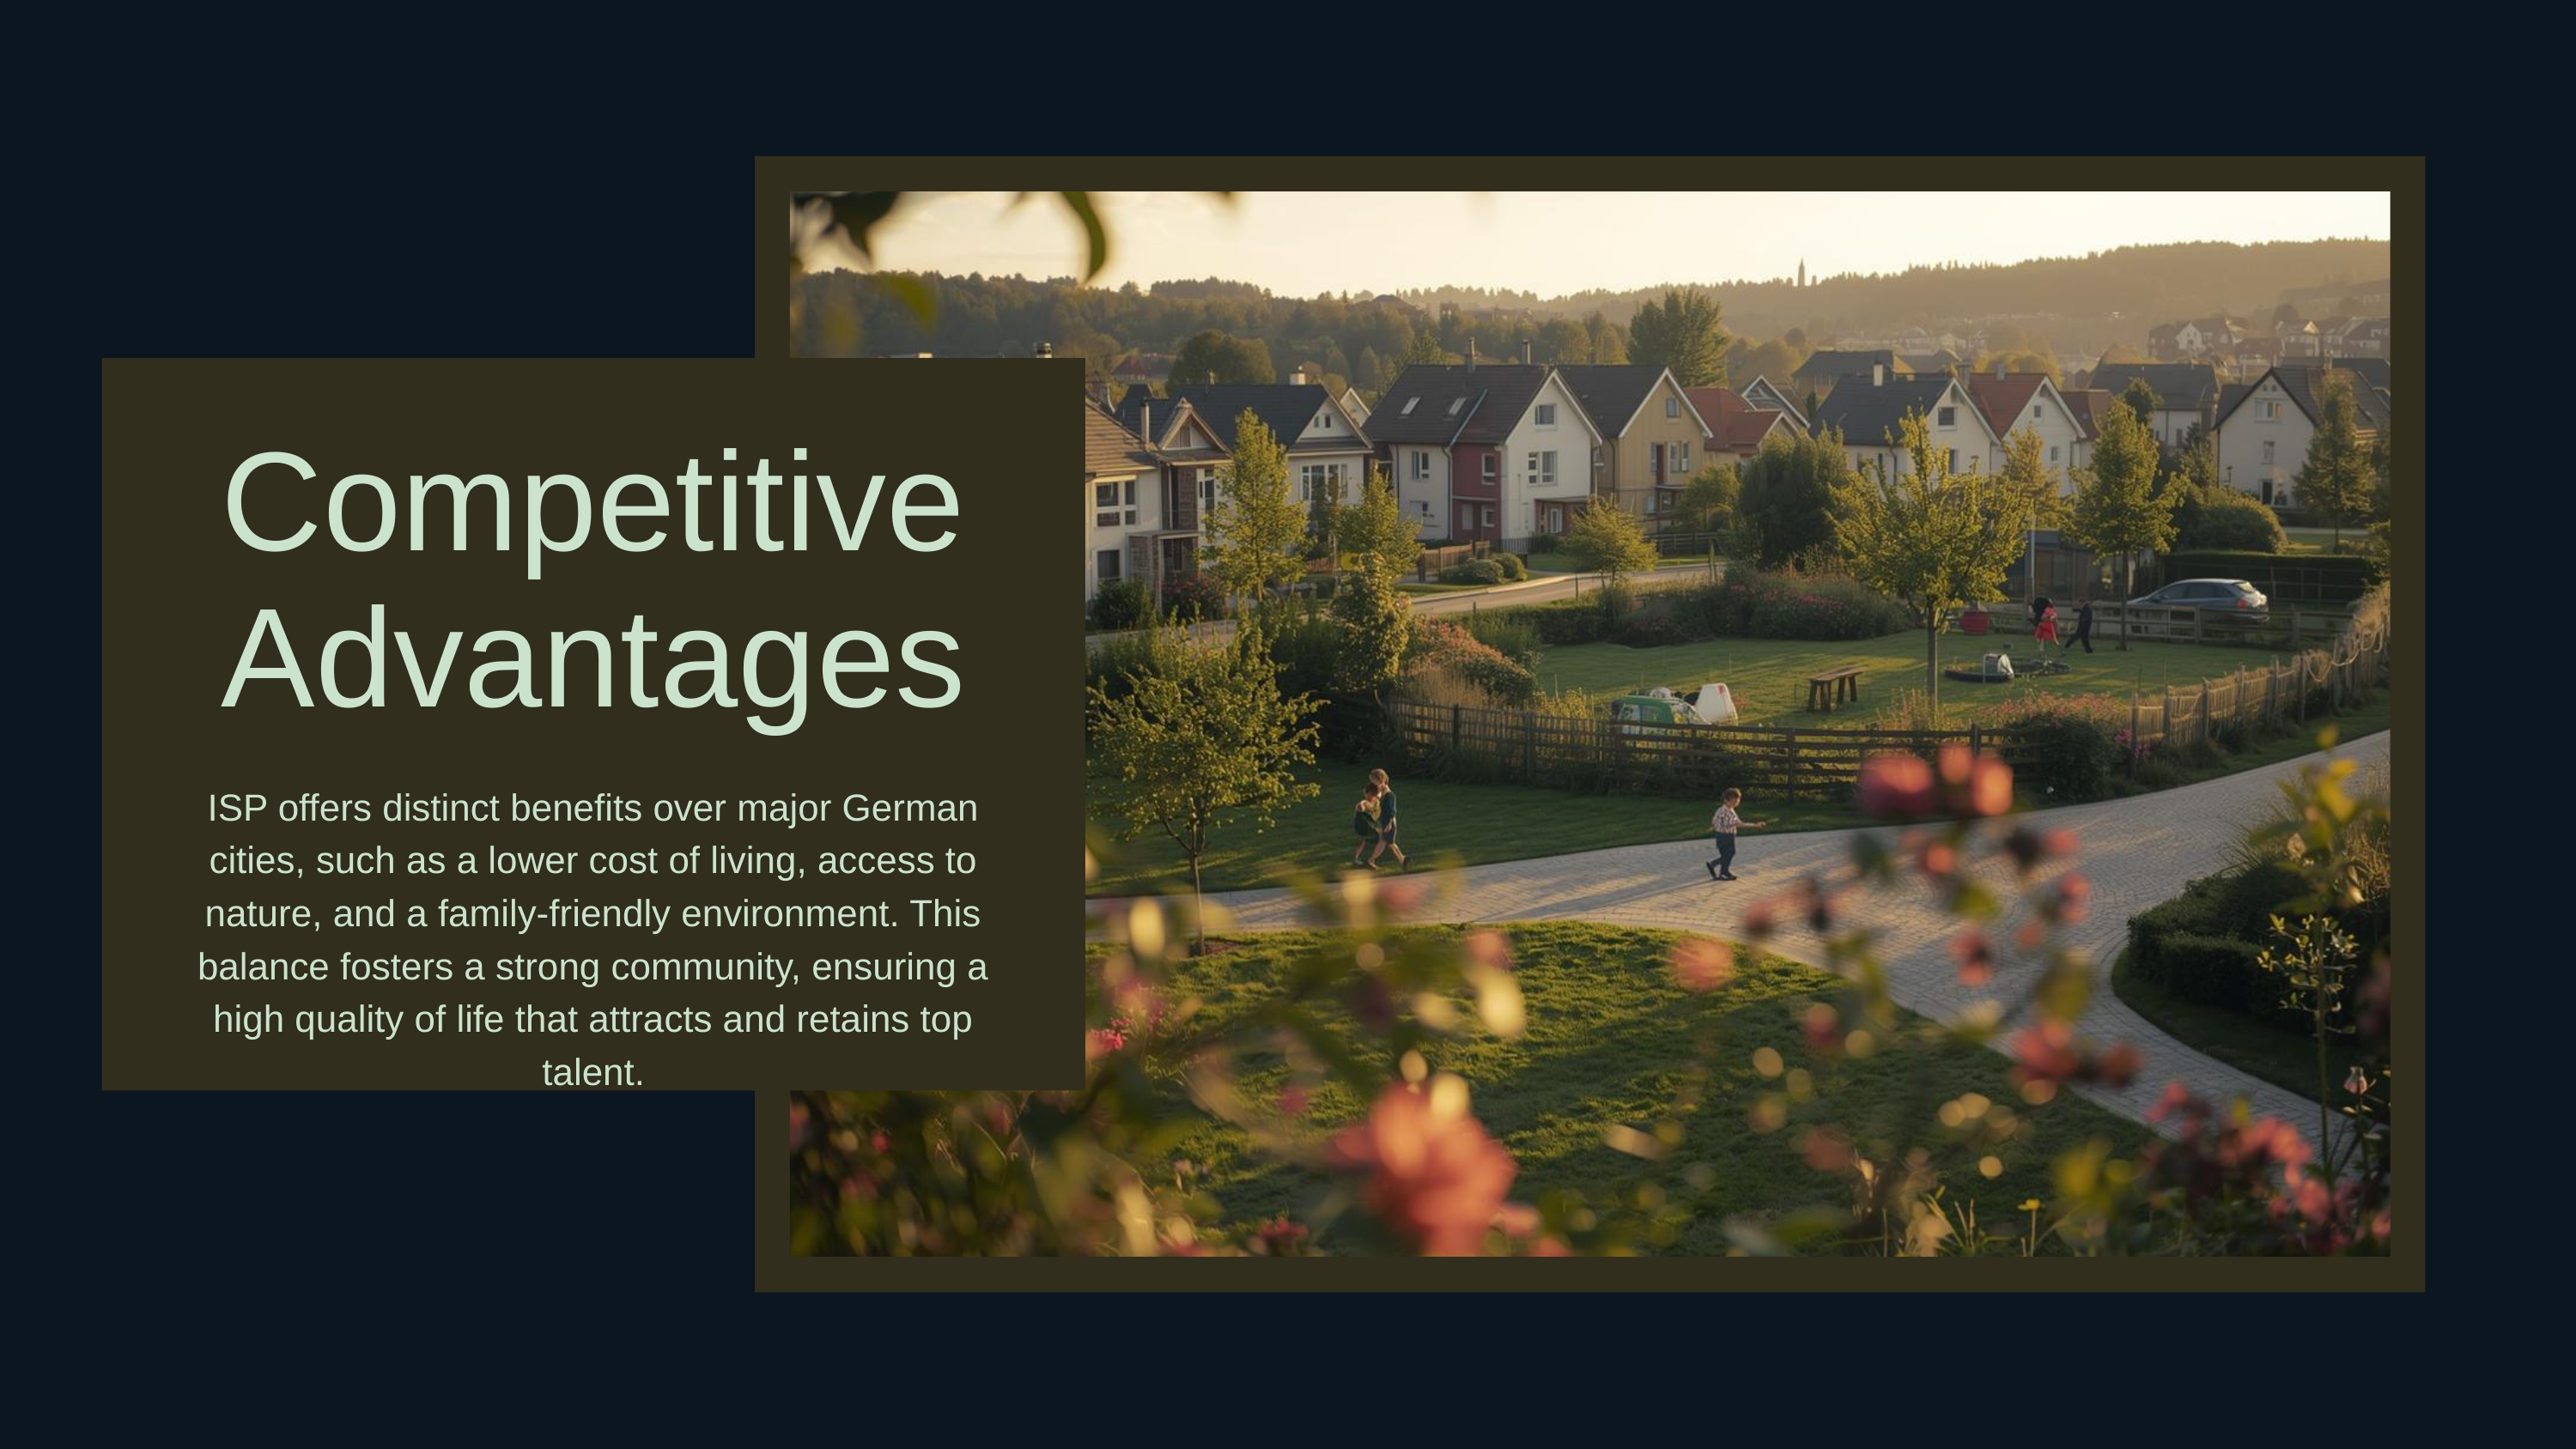

Competitive Advantages
ISP offers distinct benefits over major German cities, such as a lower cost of living, access to nature, and a family-friendly environment. This balance fosters a strong community, ensuring a high quality of life that attracts and retains top talent.